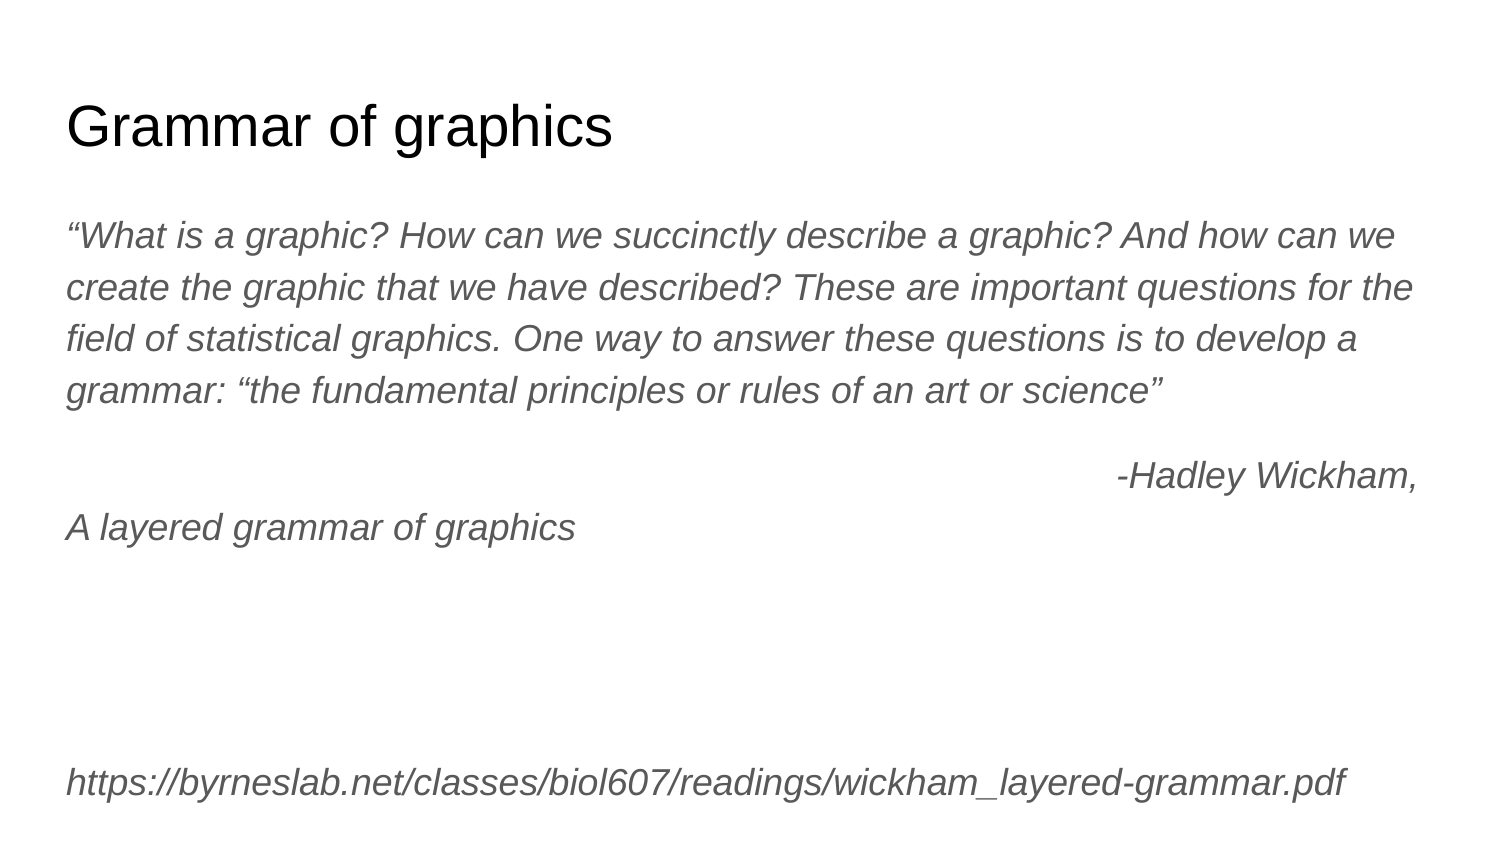

# Grammar of graphics
“What is a graphic? How can we succinctly describe a graphic? And how can we create the graphic that we have described? These are important questions for the field of statistical graphics. One way to answer these questions is to develop a grammar: “the fundamental principles or rules of an art or science”
							-Hadley Wickham, A layered grammar of graphics

https://byrneslab.net/classes/biol607/readings/wickham_layered-grammar.pdf